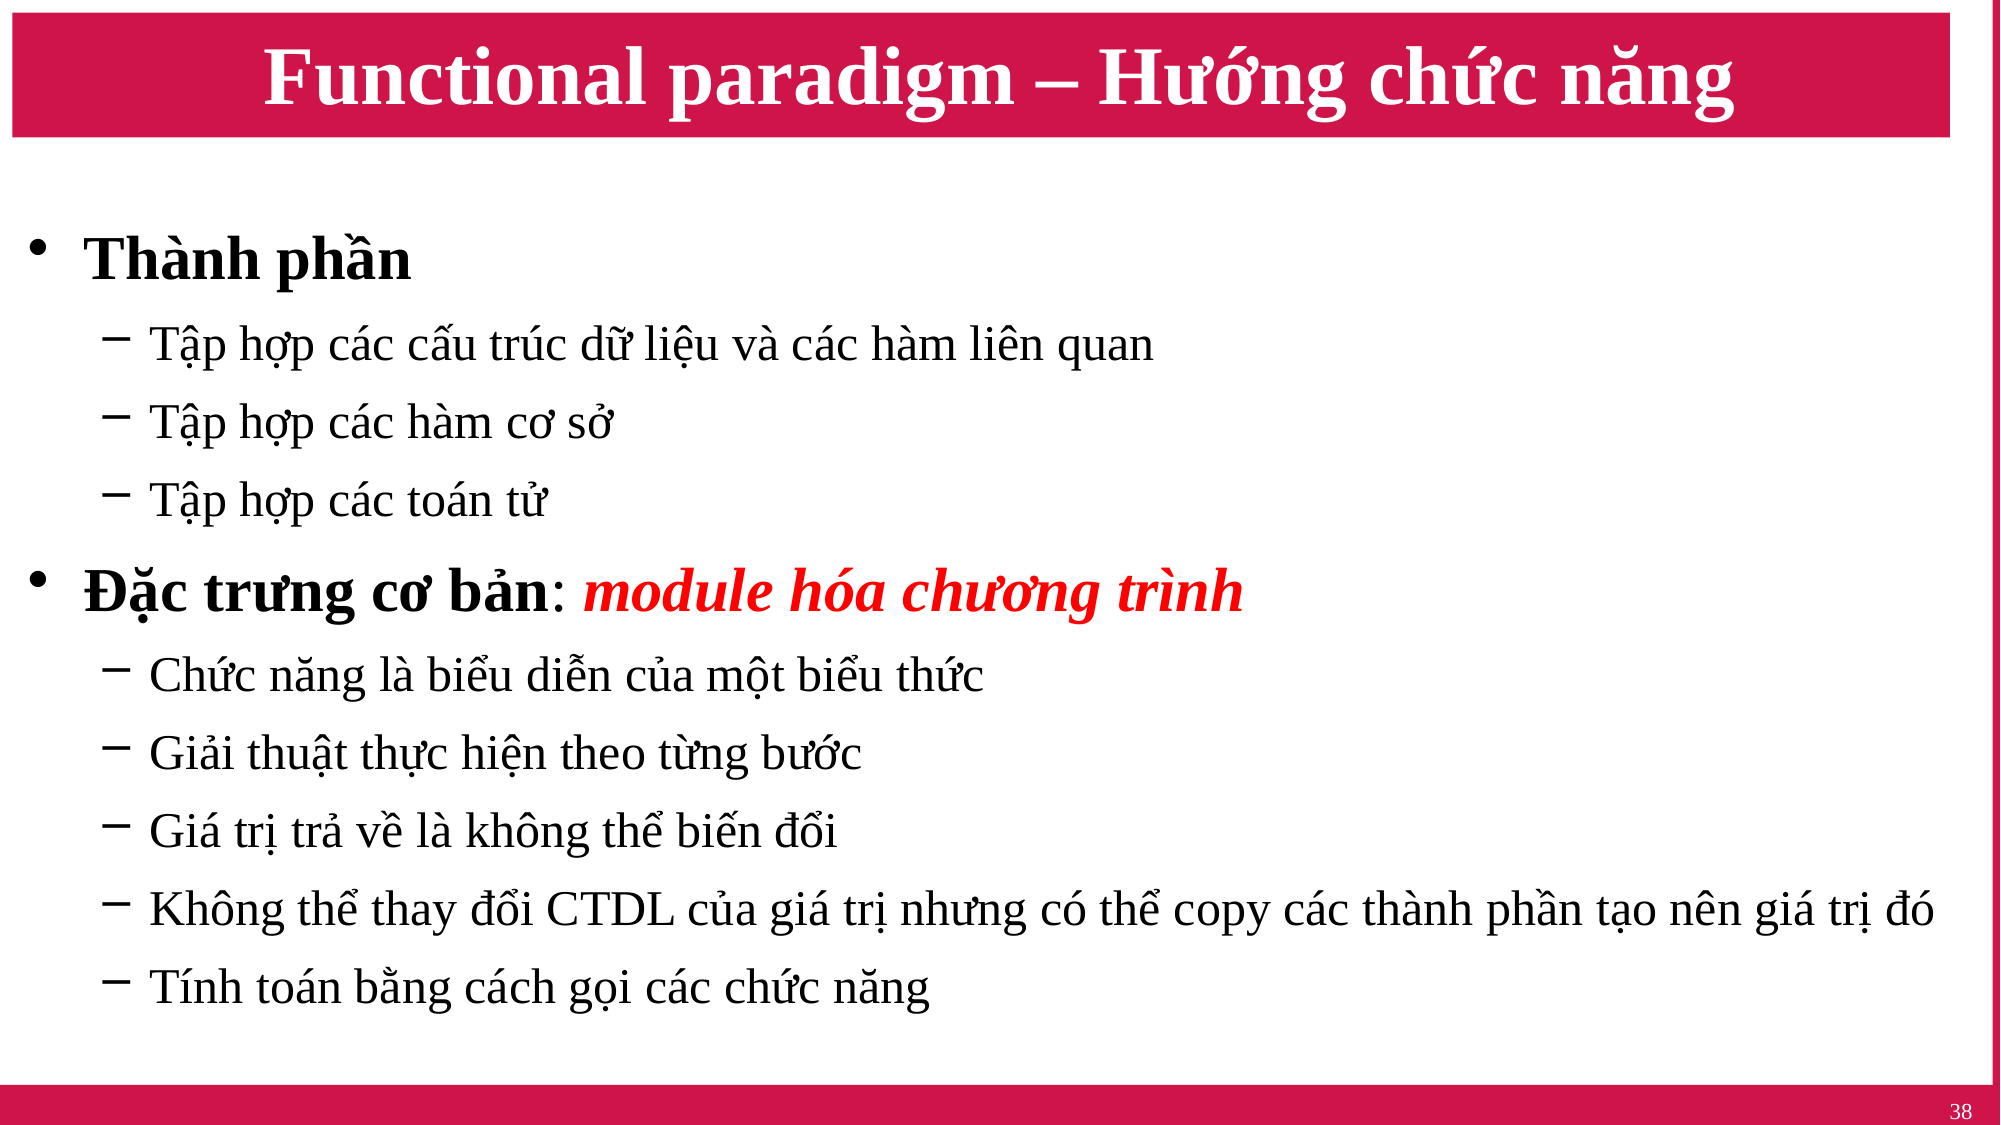

# Functional paradigm – Hướng chức năng
Thành phần
Tập hợp các cấu trúc dữ liệu và các hàm liên quan
Tập hợp các hàm cơ sở
Tập hợp các toán tử
Đặc trưng cơ bản: module hóa chương trình
Chức năng là biểu diễn của một biểu thức
Giải thuật thực hiện theo từng bước
Giá trị trả về là không thể biến đổi
Không thể thay đổi CTDL của giá trị nhưng có thể copy các thành phần tạo nên giá trị đó
Tính toán bằng cách gọi các chức năng
38